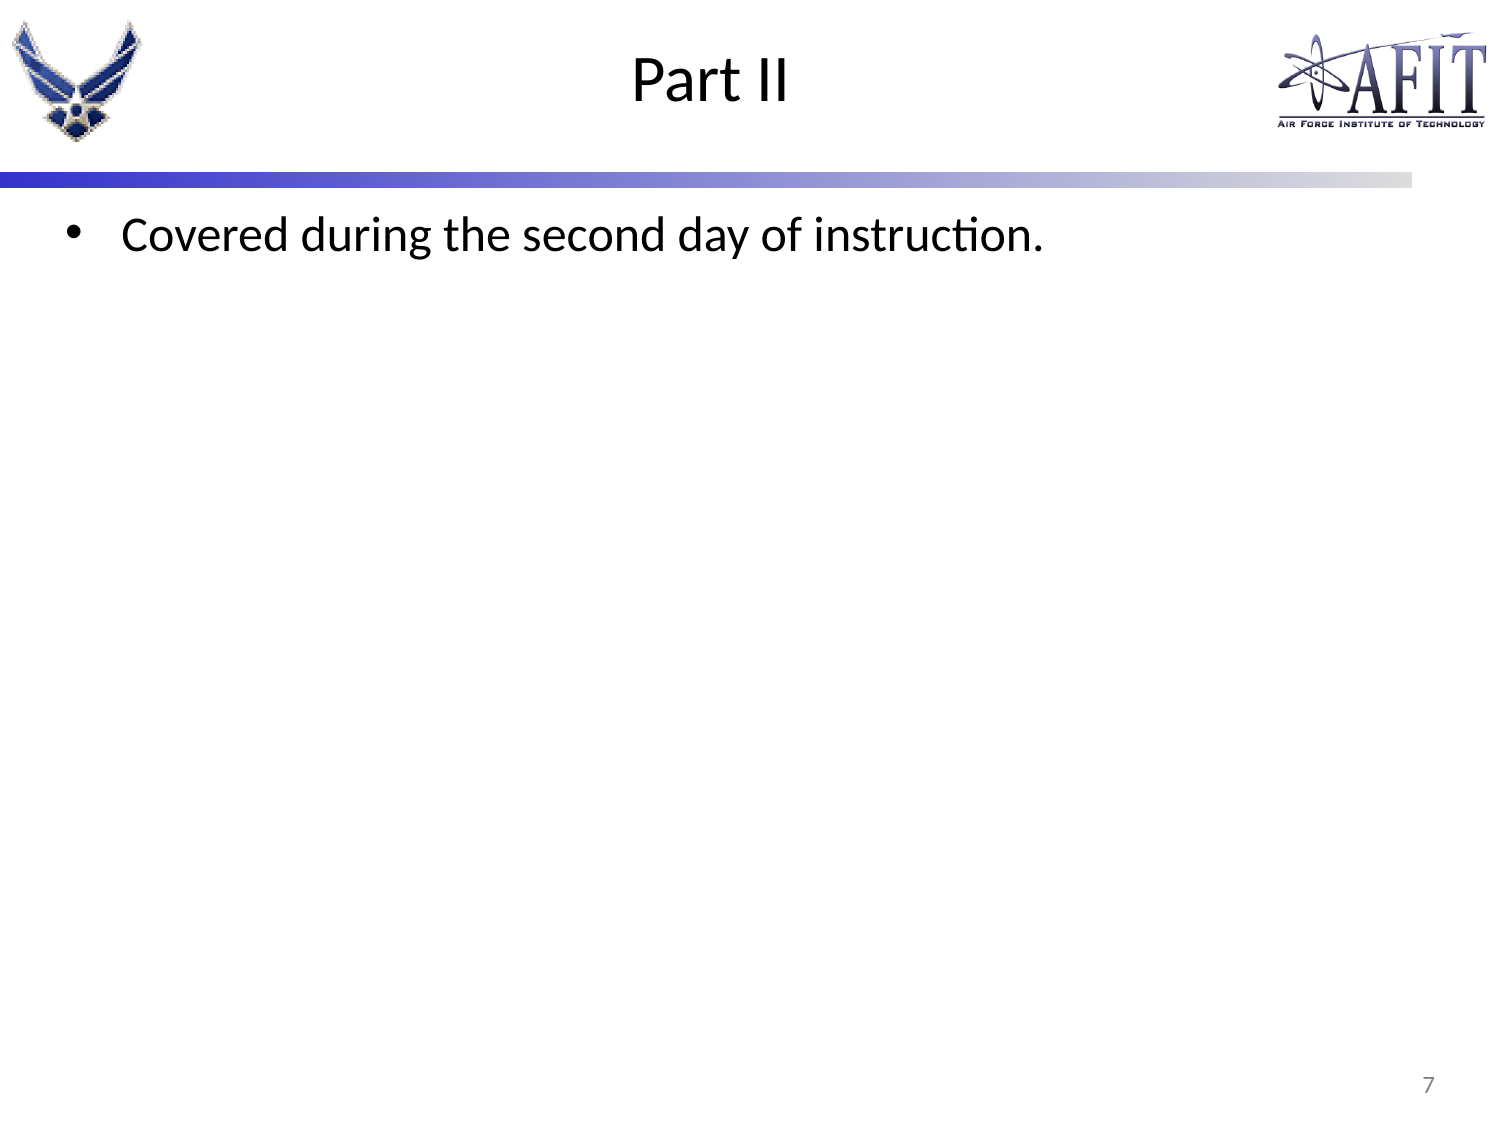

# Part II
Covered during the second day of instruction.
7